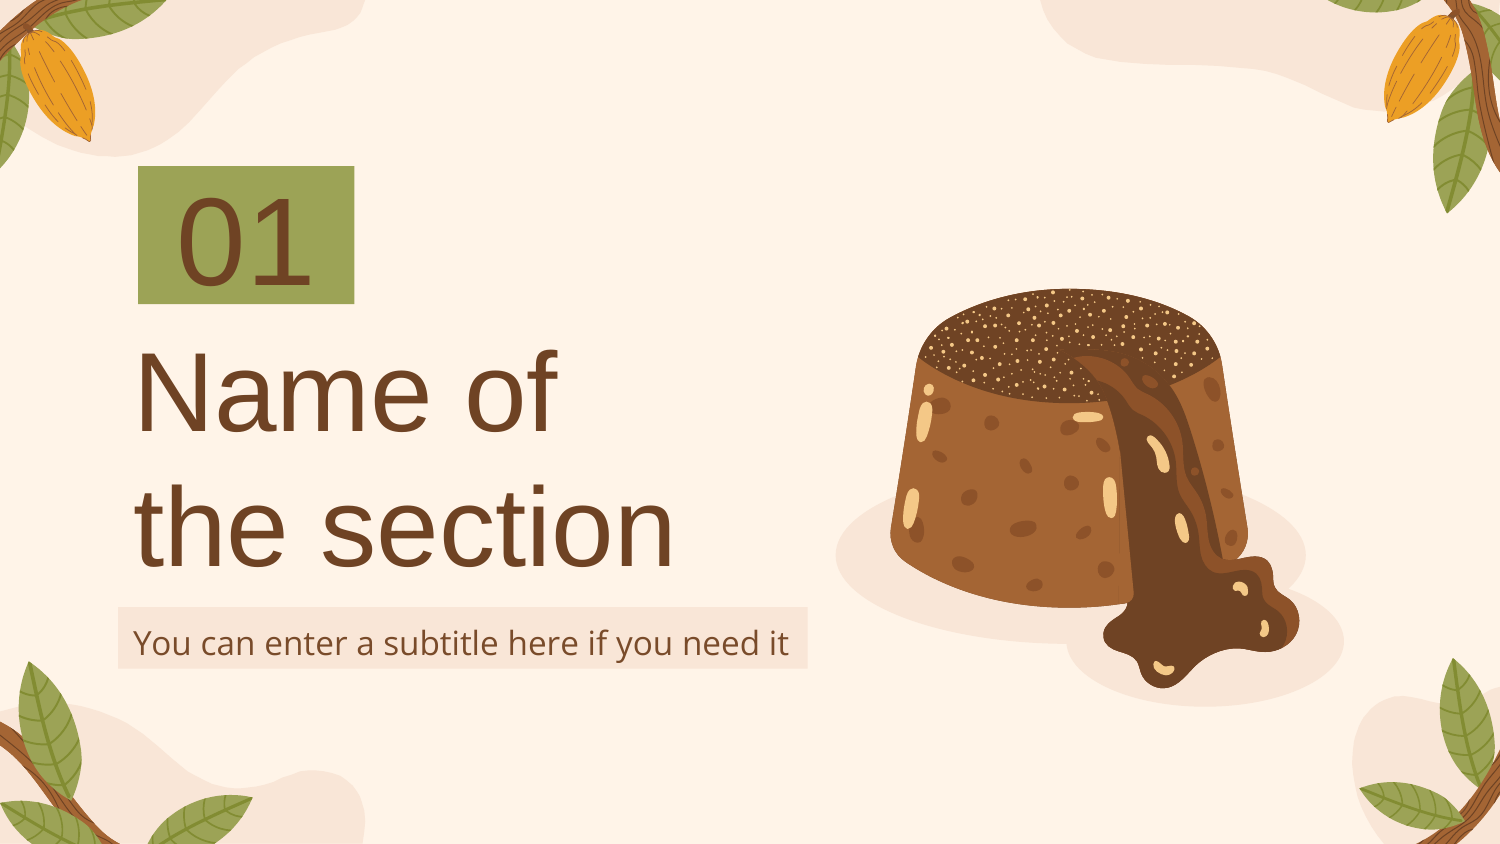

01

# Name of      the section
You can enter a subtitle here if you need it